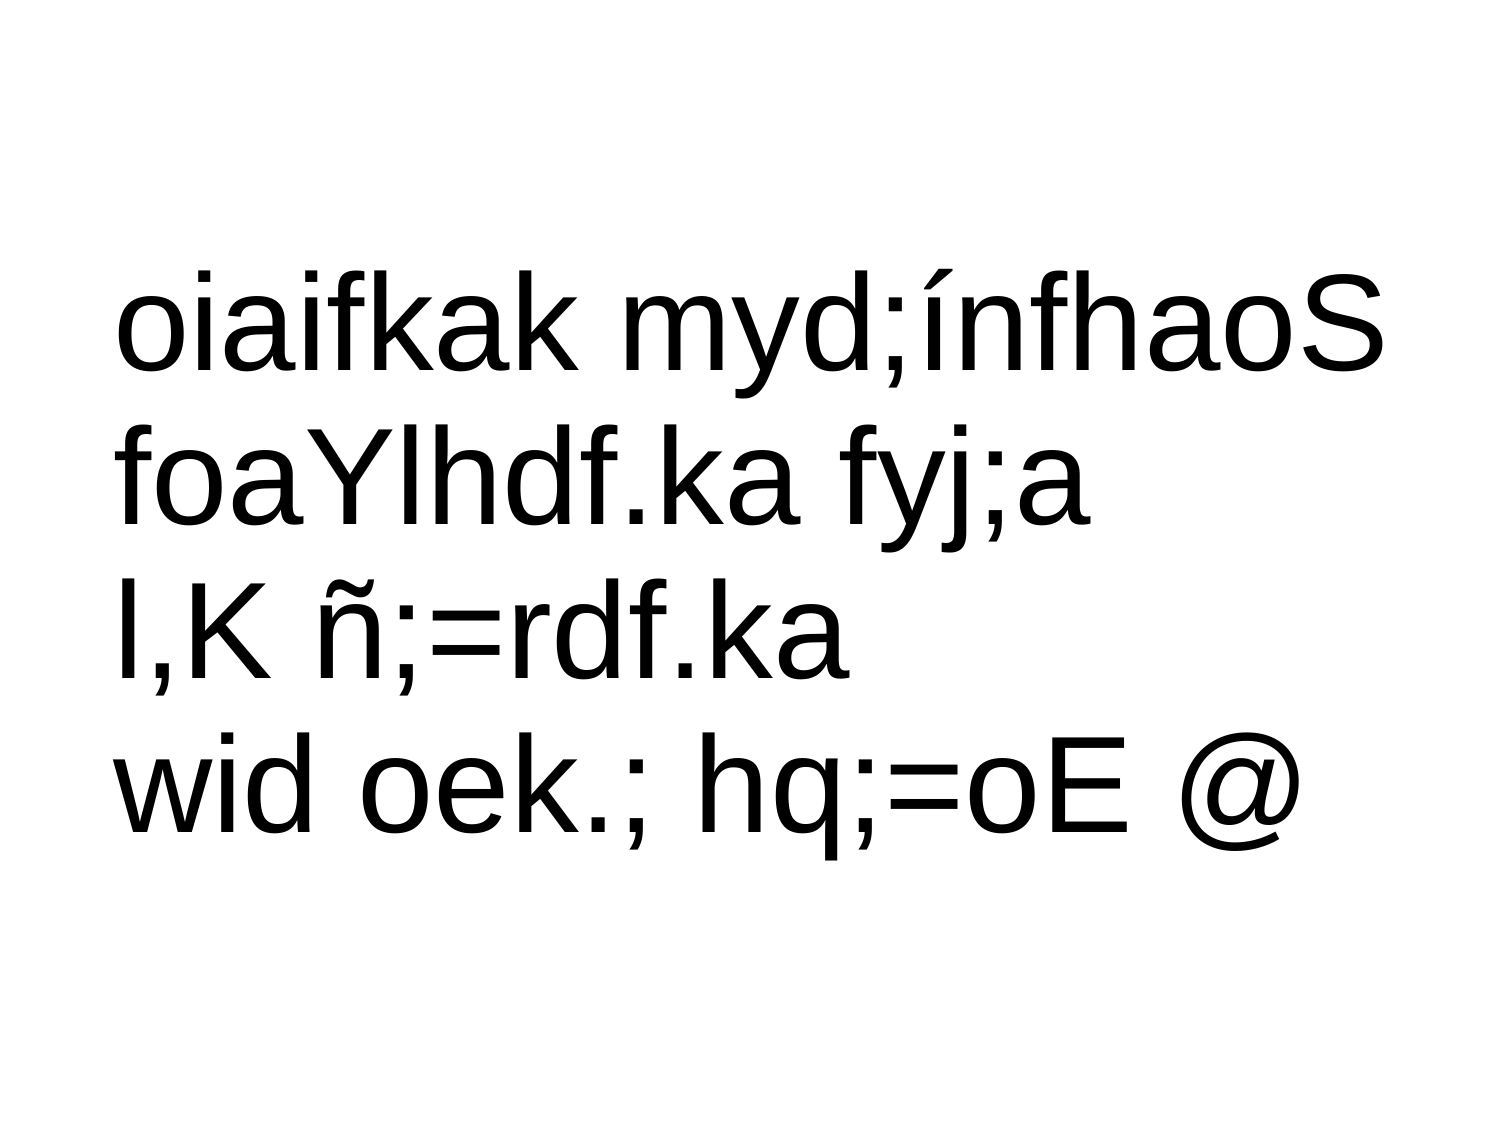

oiaifkak myd;ínfhaoS
foaYlhdf.ka fyj;a
l,K ñ;=rdf.ka
wid oek.; hq;=oE @